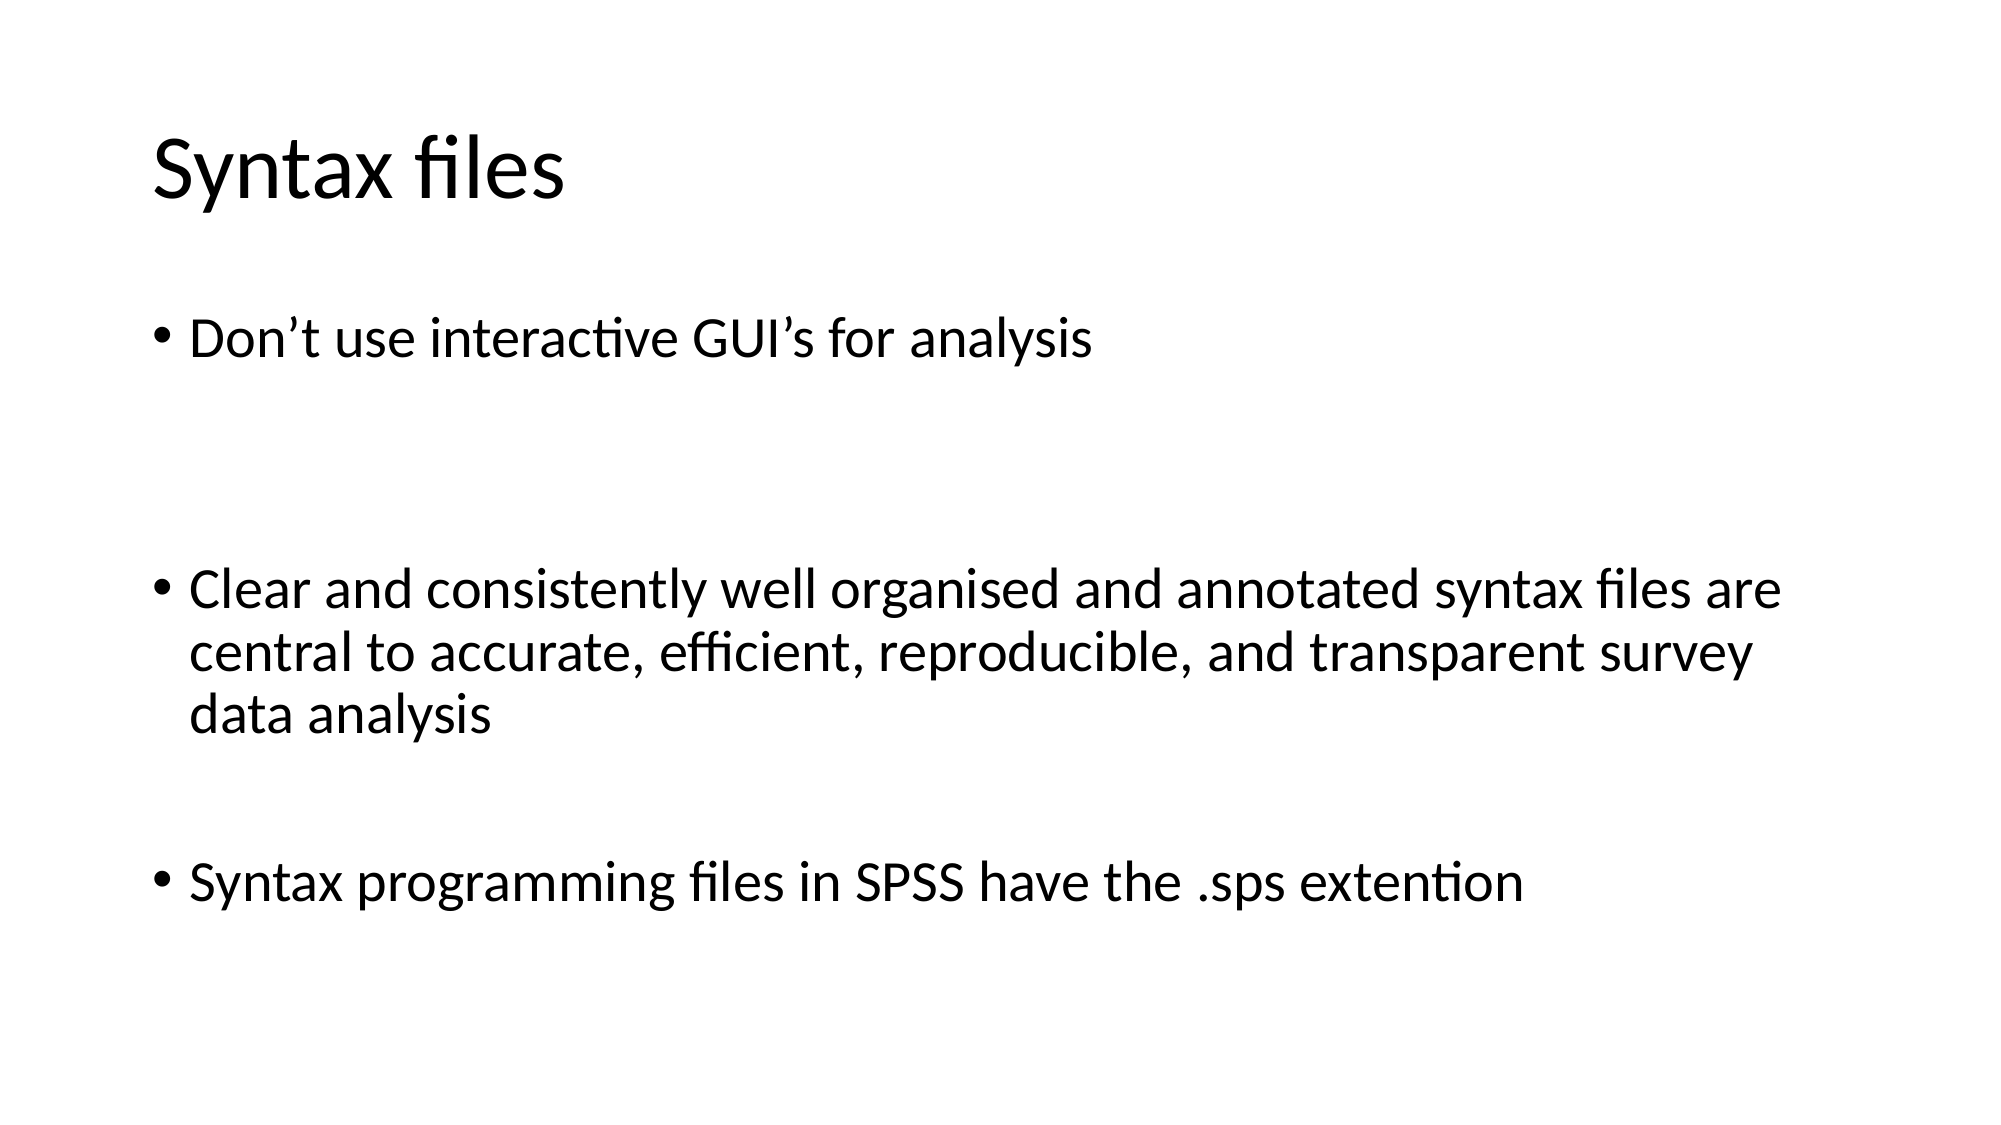

# Syntax files
Don’t use interactive GUI’s for analysis

Clear and consistently well organised and annotated syntax files are central to accurate, efficient, reproducible, and transparent survey data analysis

Syntax programming files in SPSS have the .sps extention